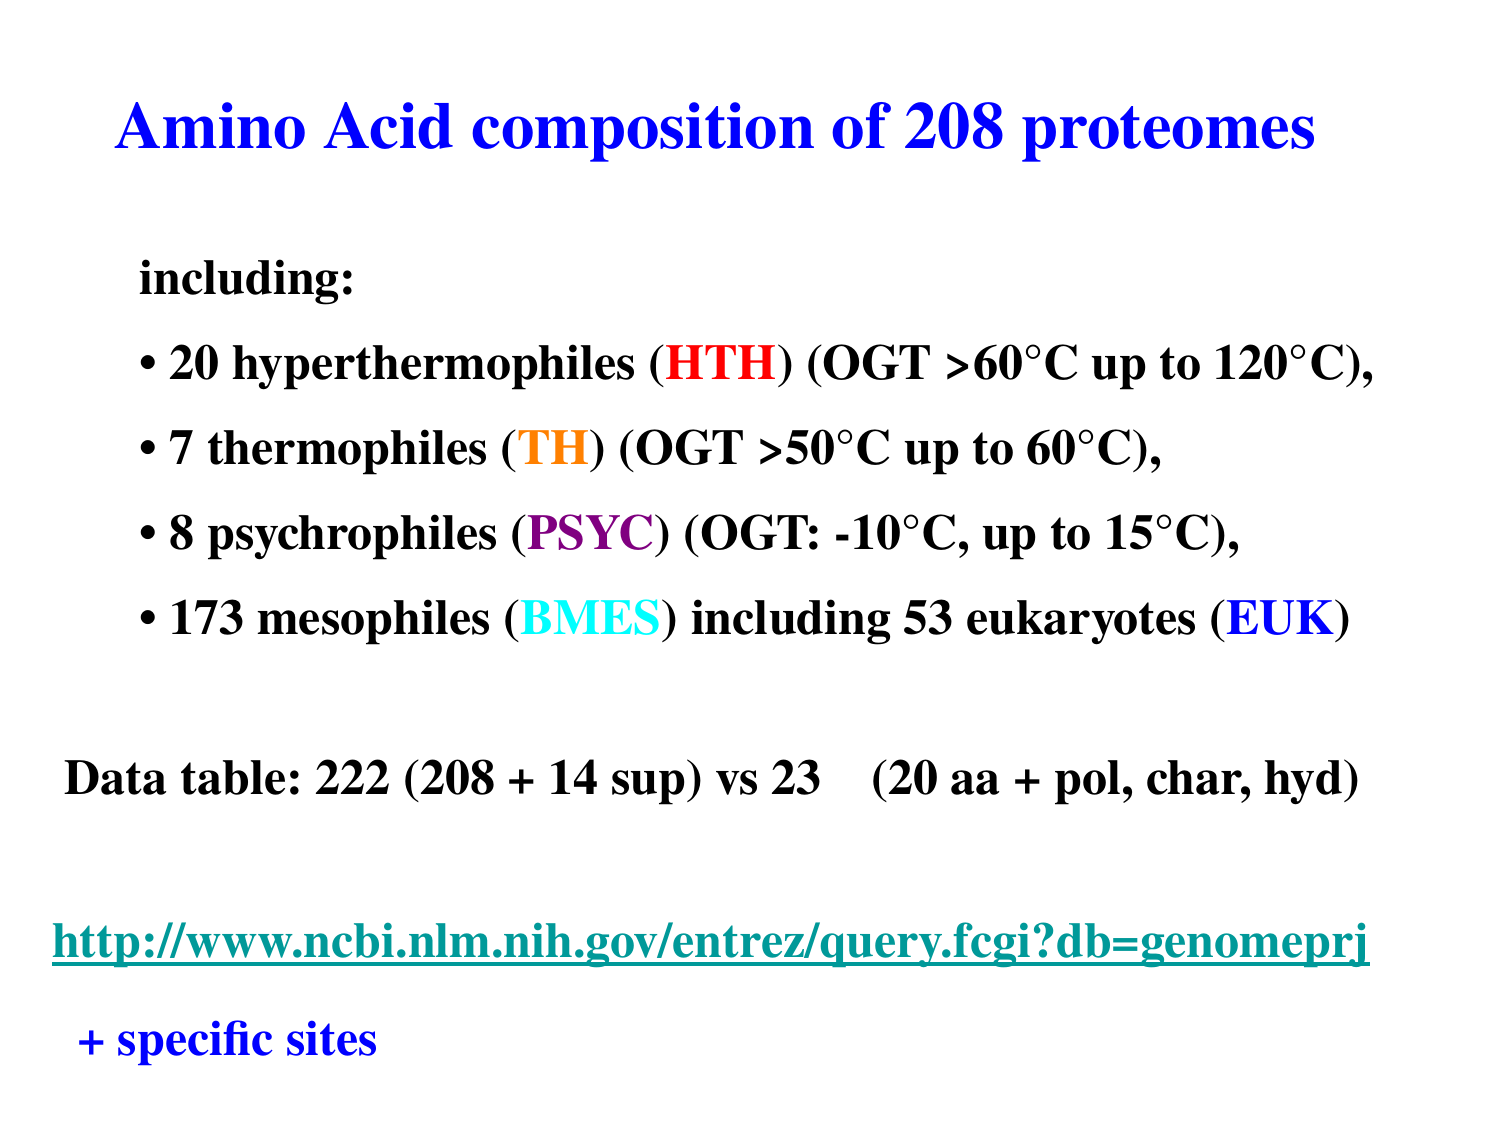

Amino Acid composition of 208 proteomes
including:
• 20 hyperthermophiles (HTH) (OGT >60°C up to 120°C),
• 7 thermophiles (TH) (OGT >50°C up to 60°C),
• 8 psychrophiles (PSYC) (OGT: -10°C, up to 15°C),
• 173 mesophiles (BMES) including 53 eukaryotes (EUK)
Data table: 222 (208 + 14 sup) vs 23    (20 aa + pol, char, hyd)
http://www.ncbi.nlm.nih.gov/entrez/query.fcgi?db=genomeprj
  + specific sites